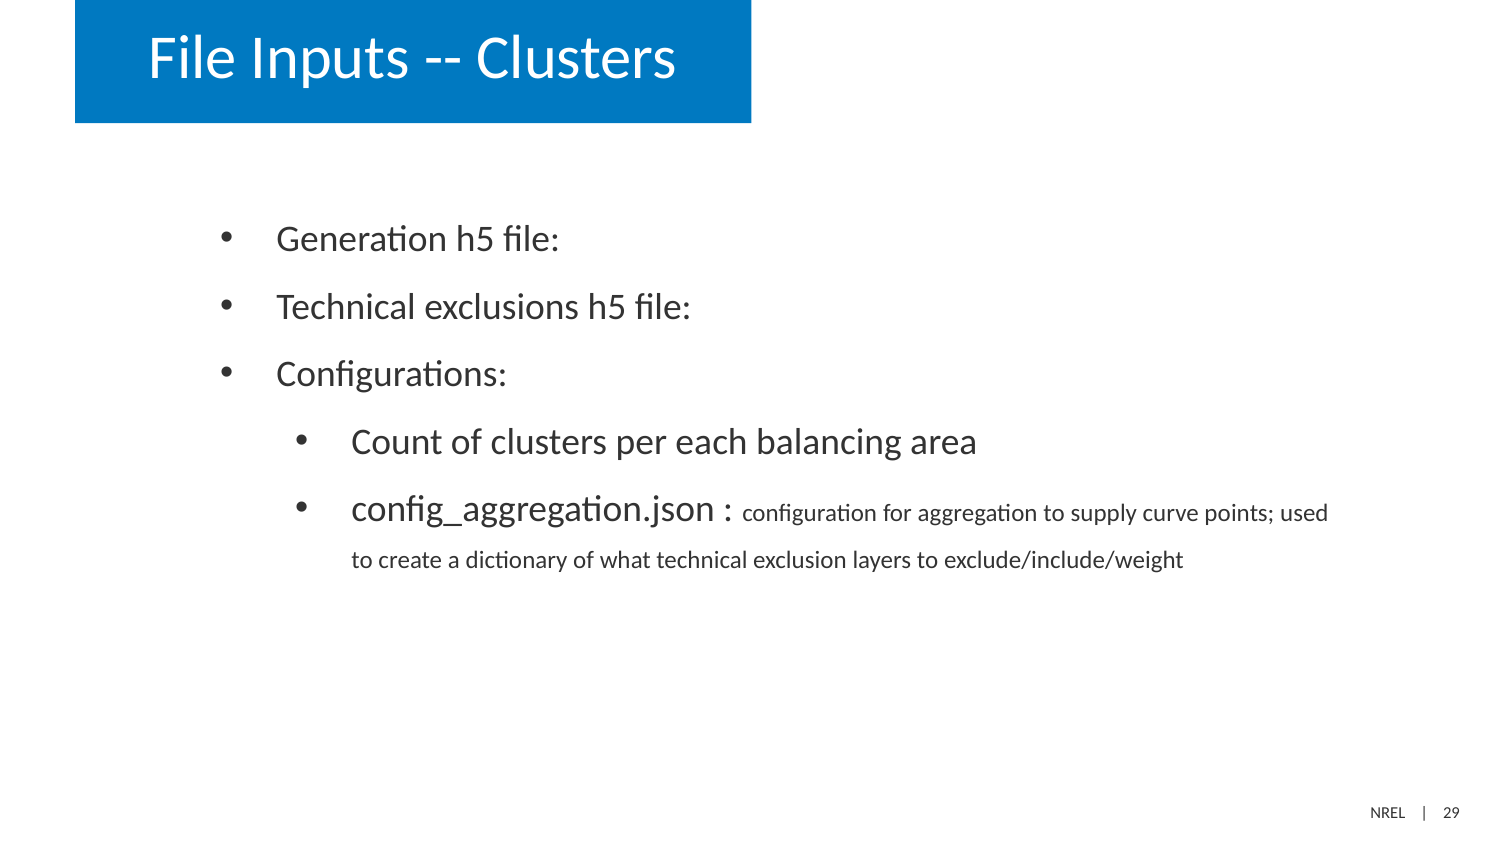

# File Inputs -- Clusters
Generation h5 file:
Technical exclusions h5 file:
Configurations:
Count of clusters per each balancing area
config_aggregation.json : configuration for aggregation to supply curve points; used to create a dictionary of what technical exclusion layers to exclude/include/weight